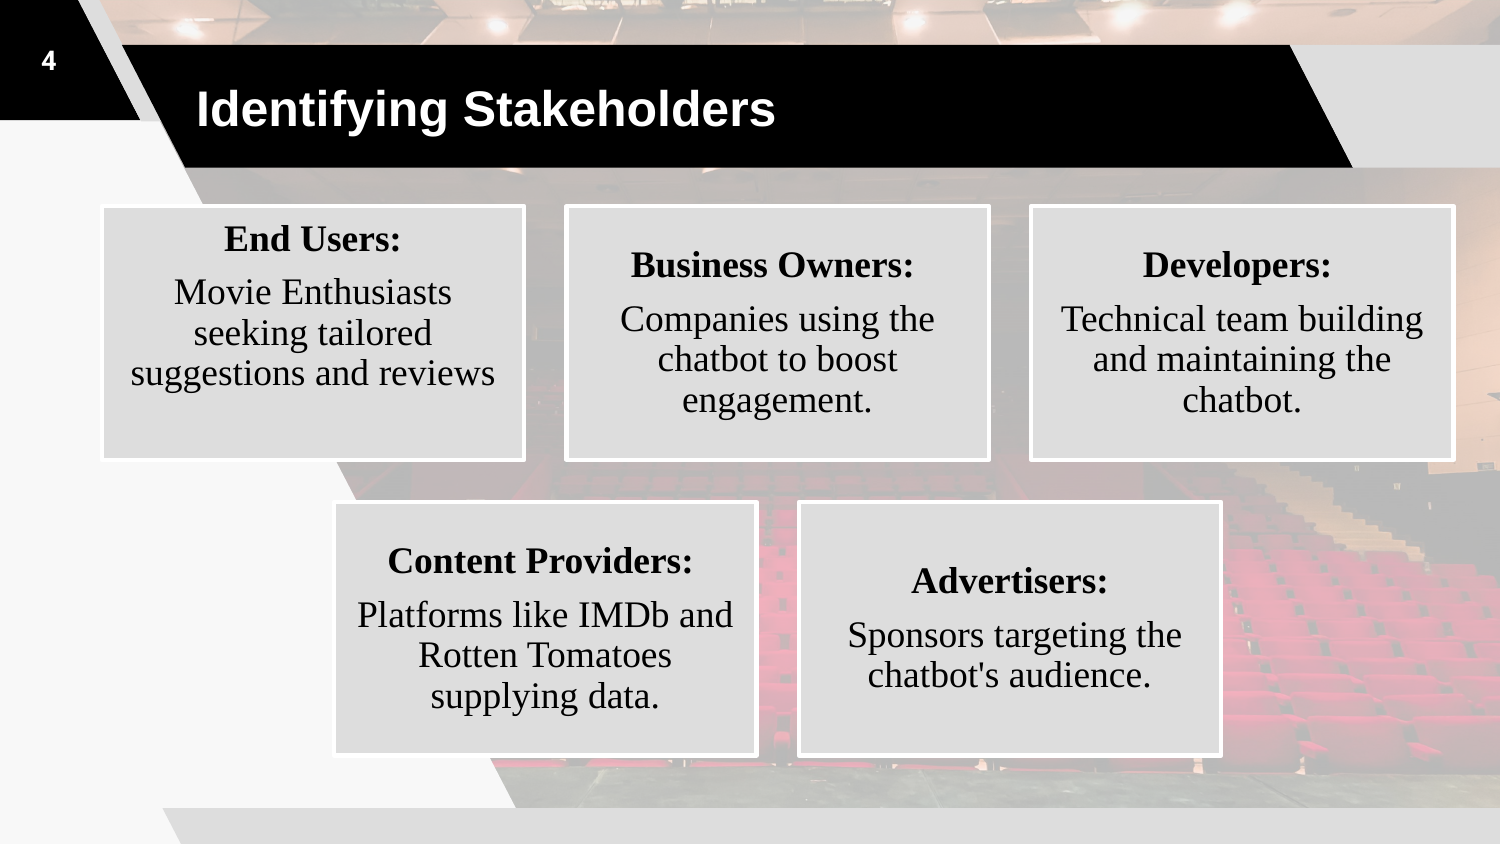

4
# Identifying Stakeholders
End Users:
Movie Enthusiasts seeking tailored suggestions and reviews

Business Owners:
Companies using the chatbot to boost engagement.
Developers:
Technical team building and maintaining the chatbot.
Content Providers:
Platforms like IMDb and Rotten Tomatoes supplying data.
Advertisers:
 Sponsors targeting the chatbot's audience.